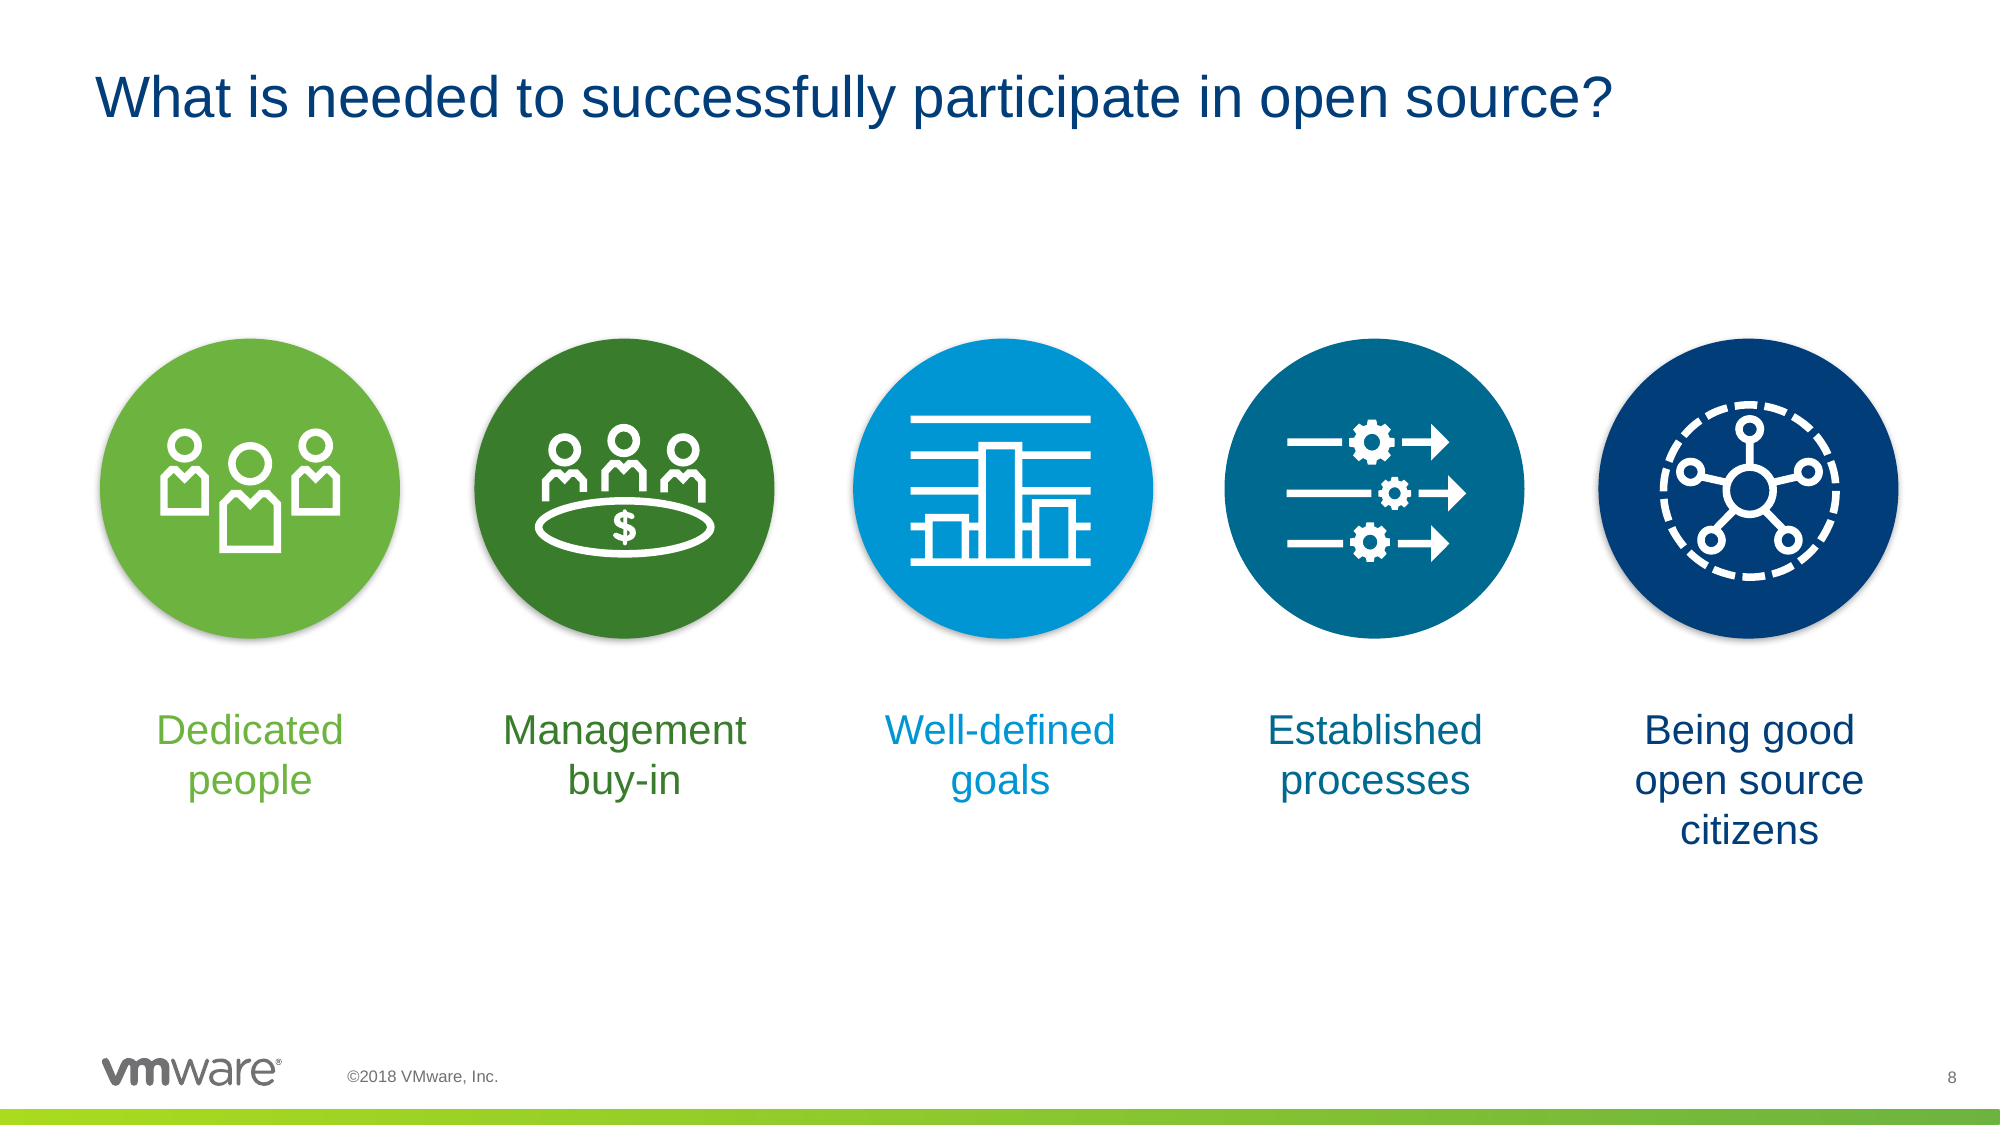

# What is needed to successfully participate in open source?

Dedicated people

Management buy-in

Well-defined goals

Established processes

Being good open source citizens